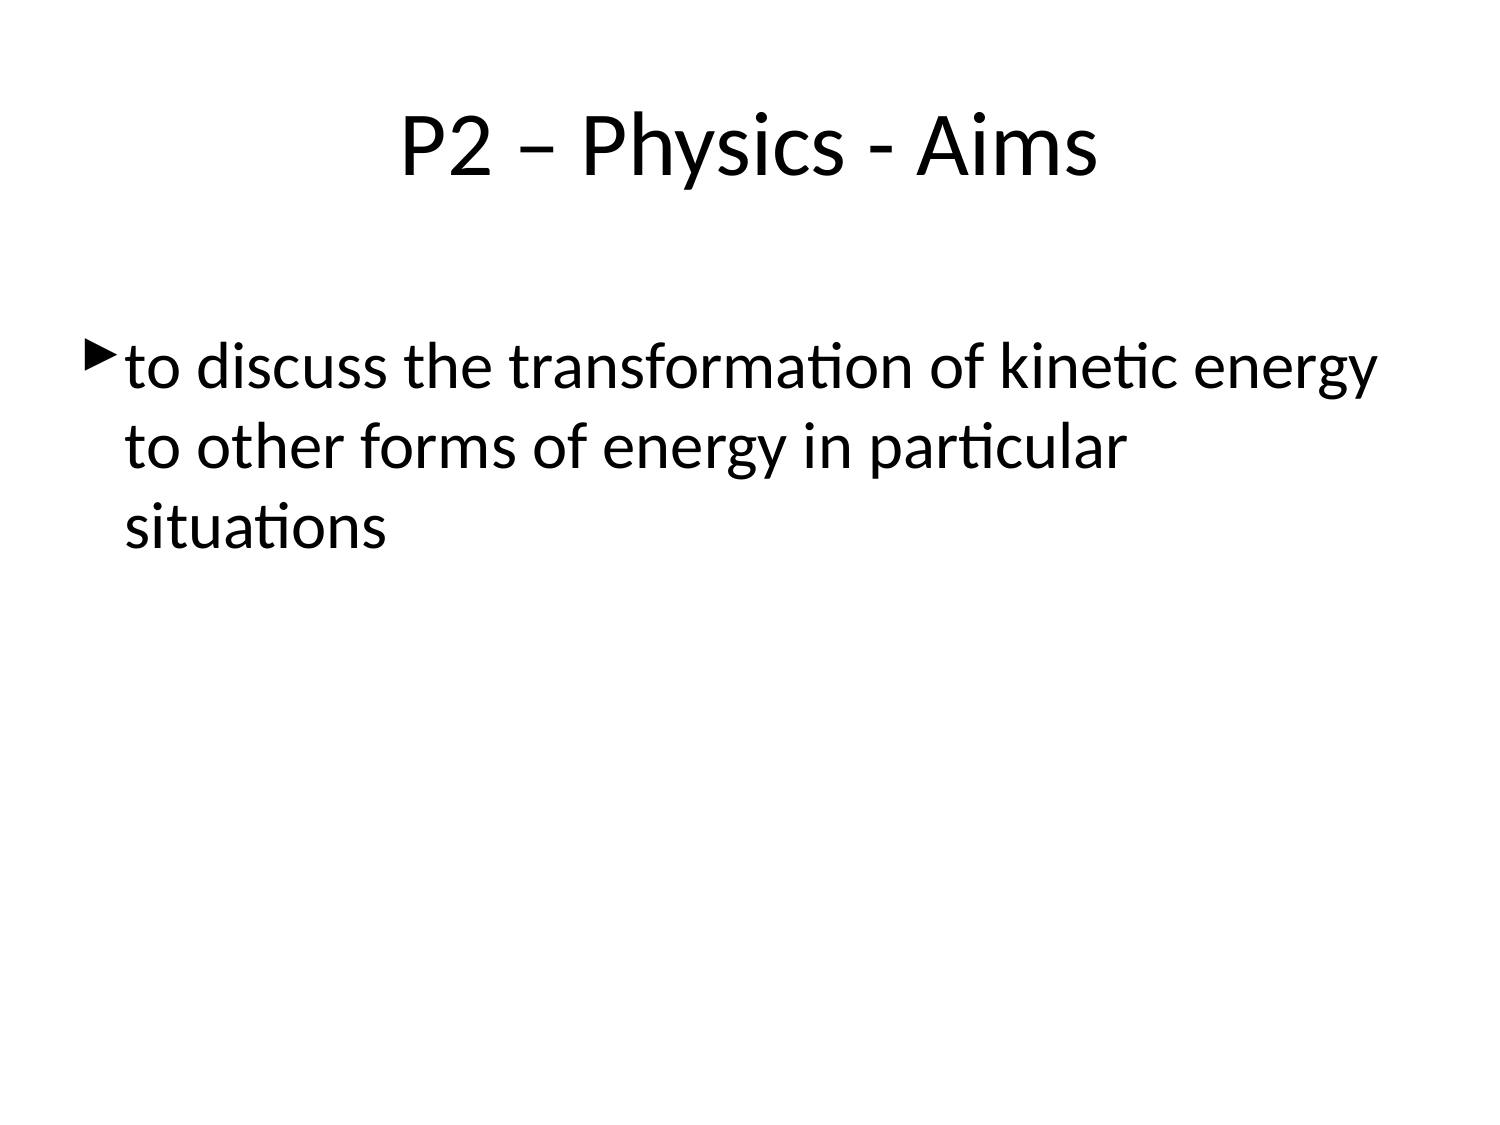

# P2 – Physics - Aims
to discuss the transformation of kinetic energy to other forms of energy in particular situations